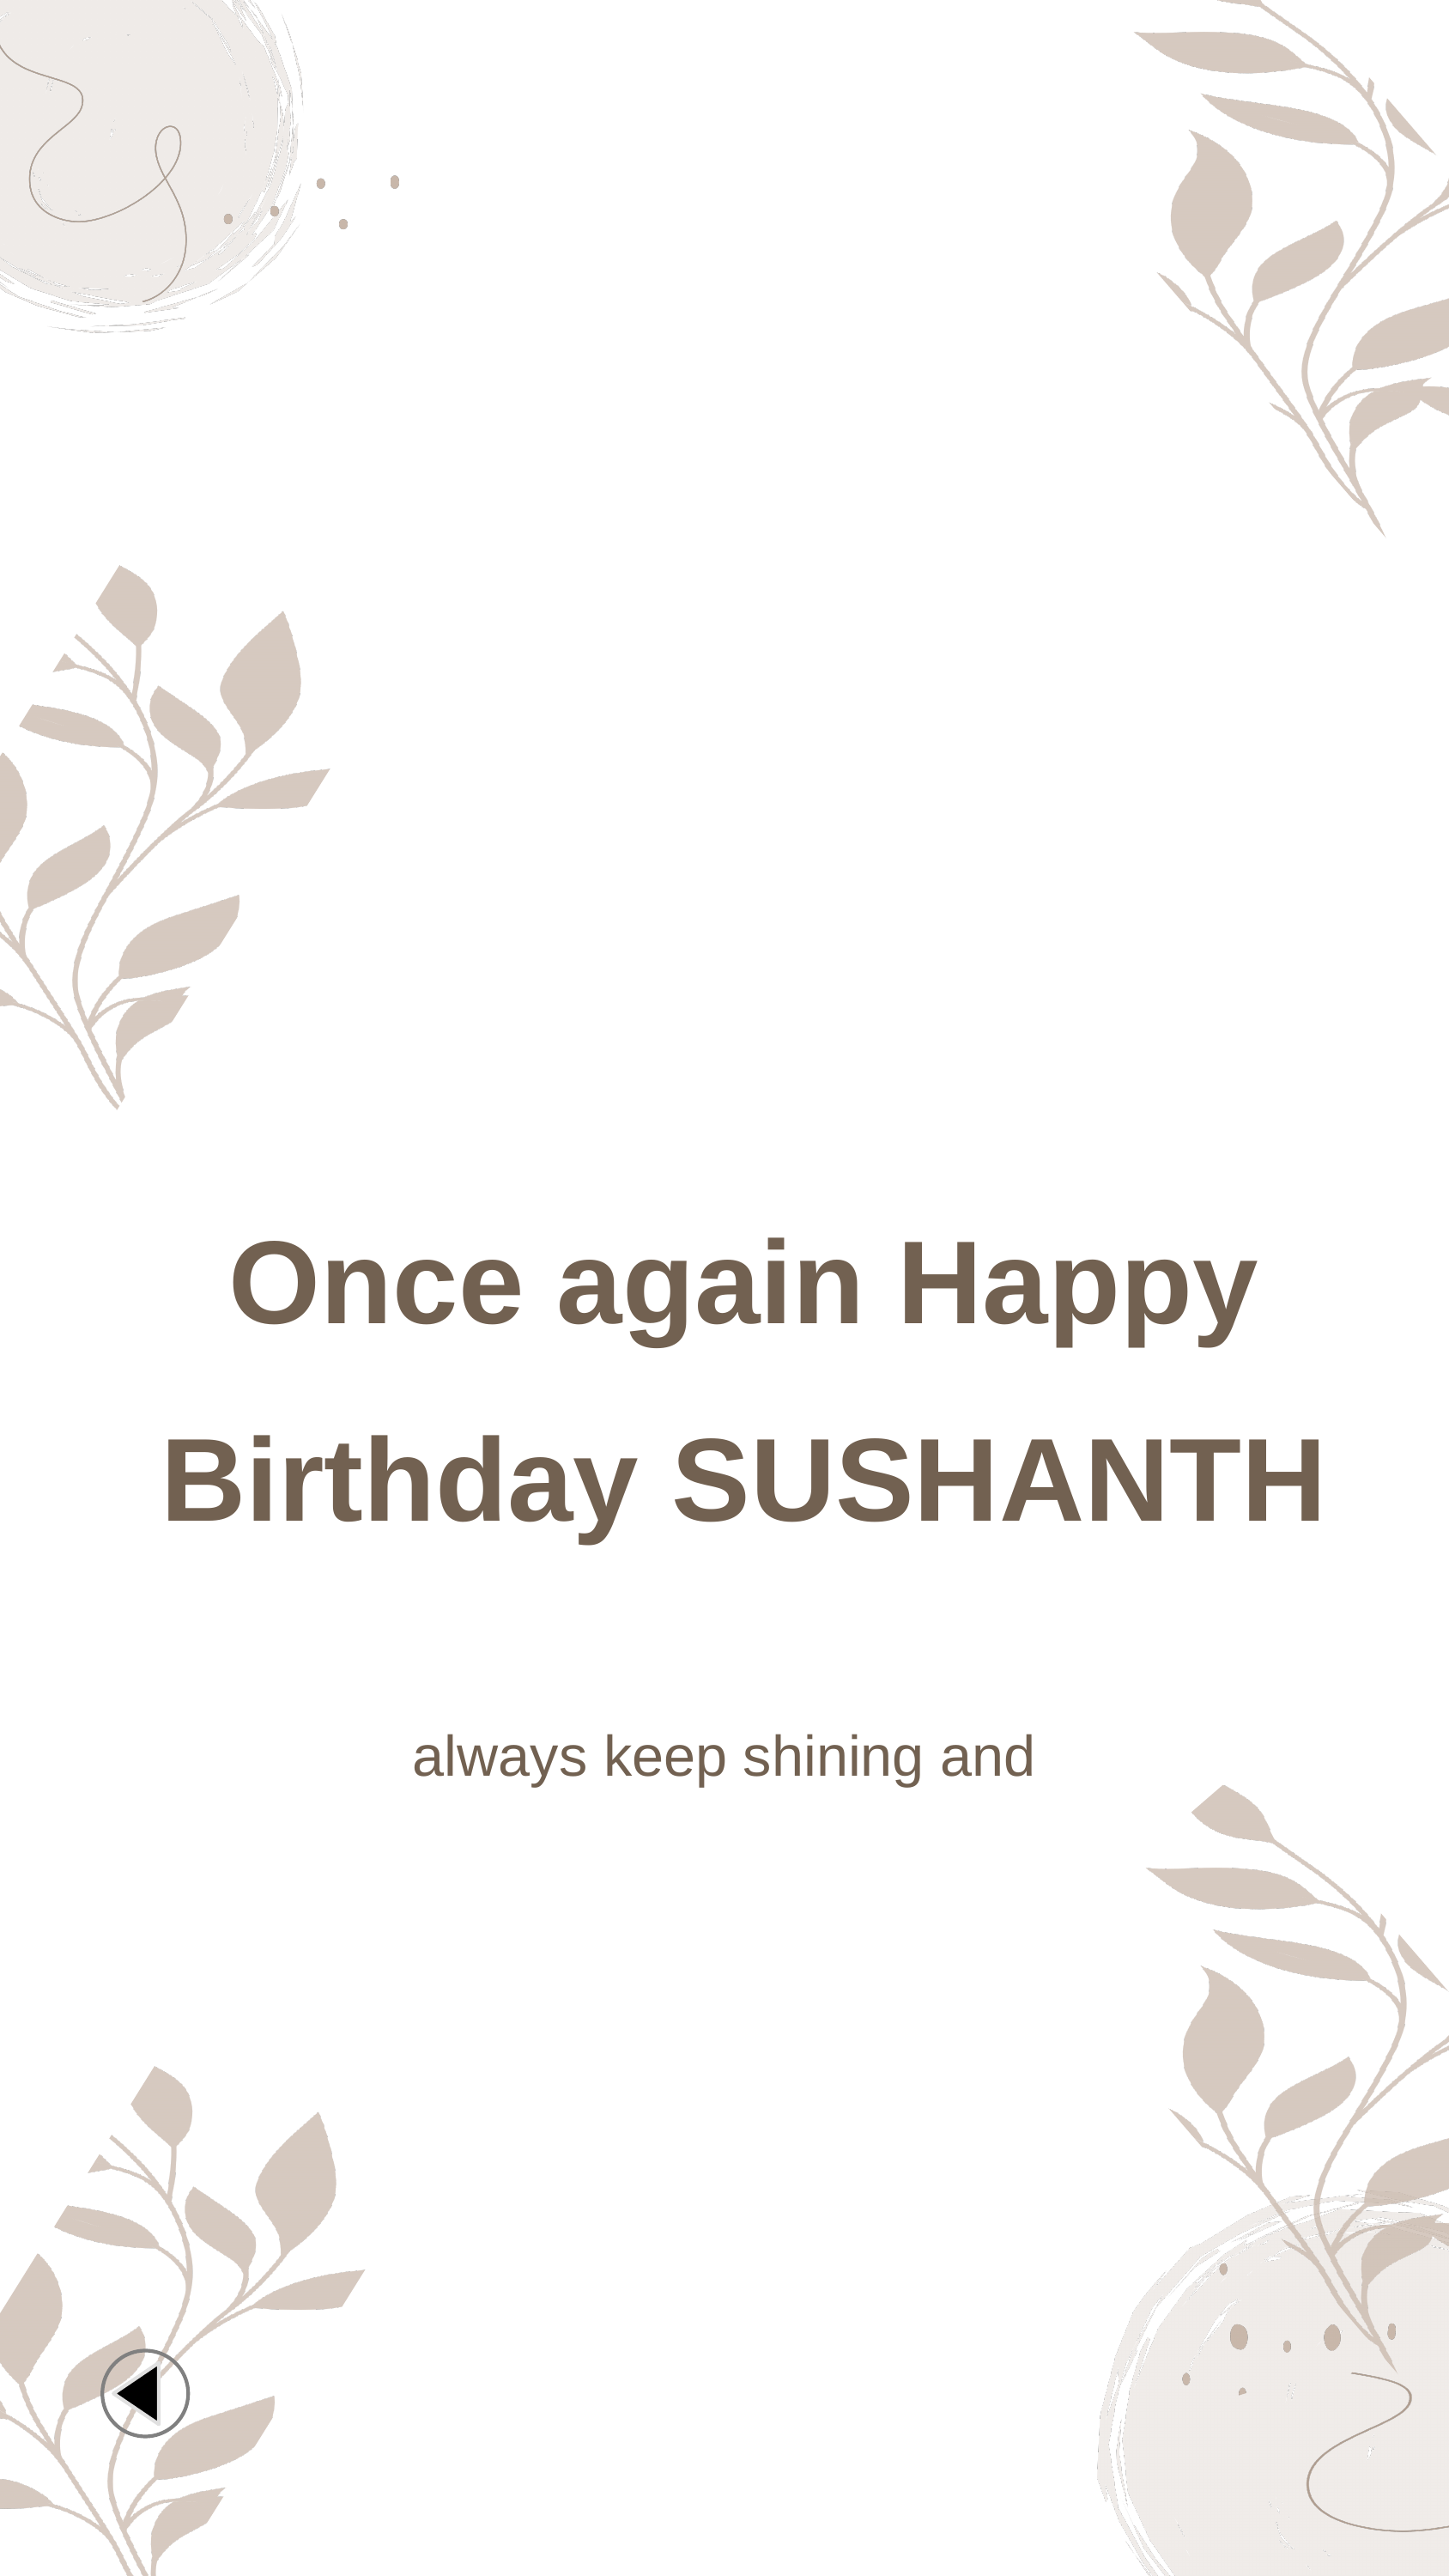

Once again Happy Birthday SUSHANTH
 always keep shining and